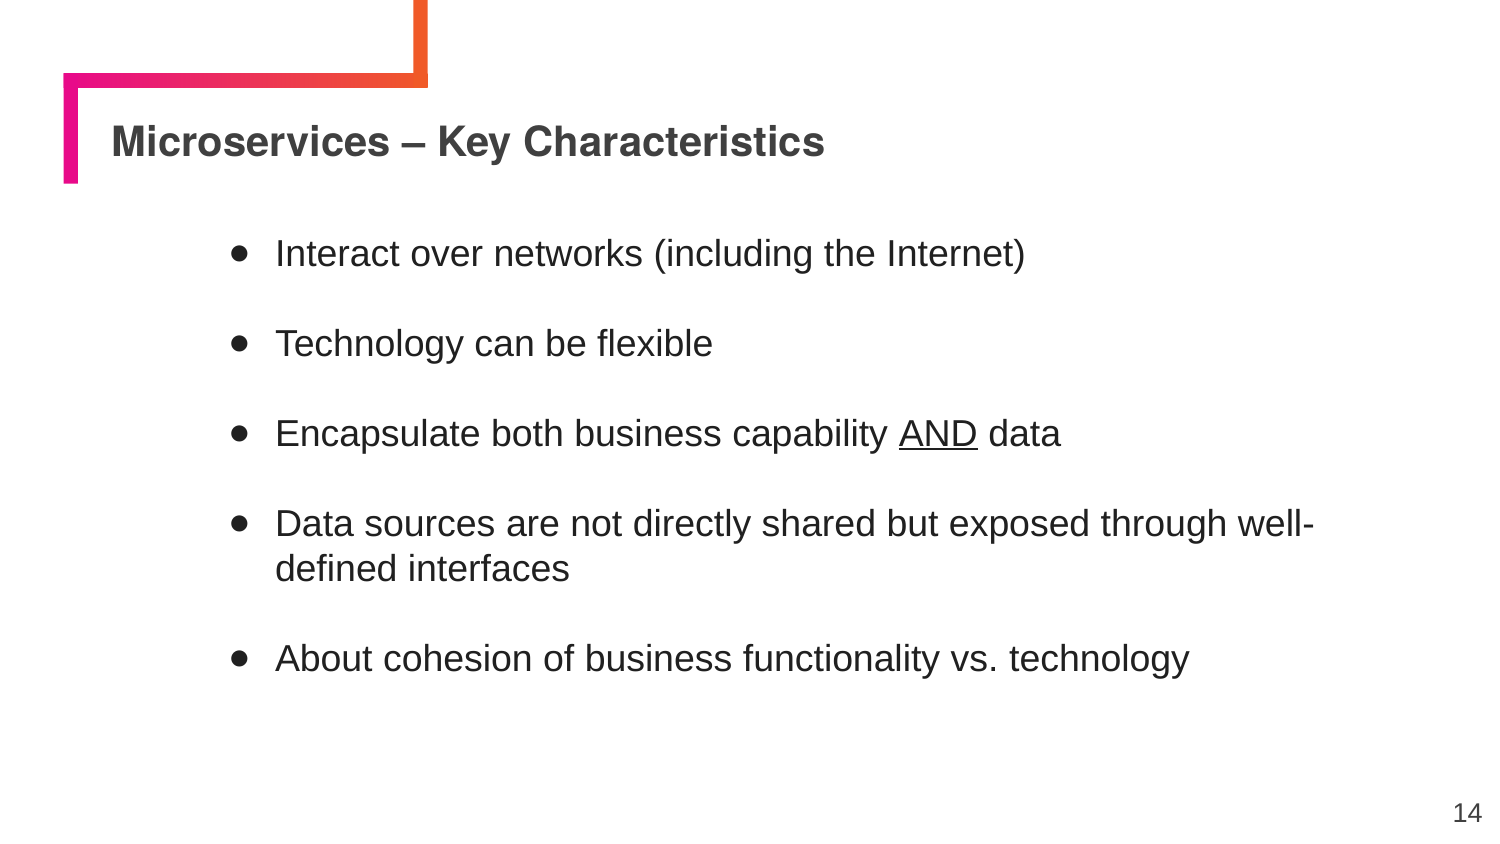

# Microservices – Key Characteristics
Interact over networks (including the Internet)

Technology can be flexible

Encapsulate both business capability AND data

Data sources are not directly shared but exposed through well-defined interfaces

About cohesion of business functionality vs. technology

14